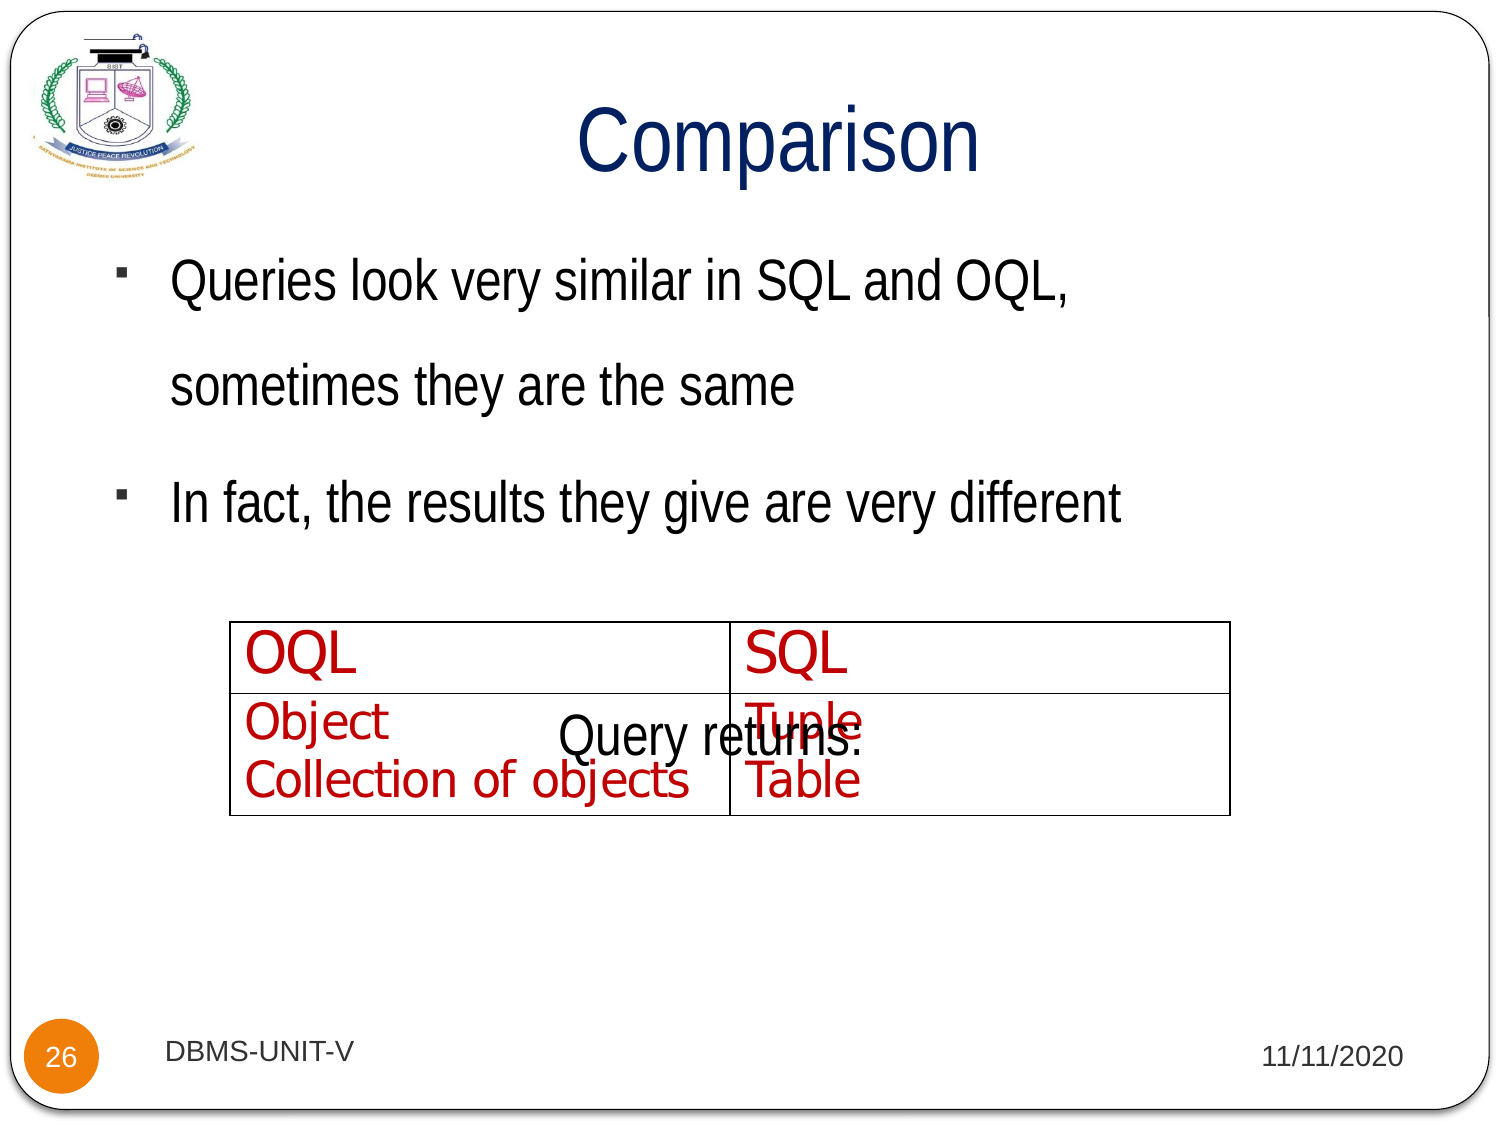

Comparison
Queries look very similar in SQL and OQL, sometimes they are the same
In fact, the results they give are very different

Query returns:

| OQL | SQL |
| --- | --- |
| Object Collection of objects | Tuple Table |
DBMS-UNIT-V
11/11/2020
26